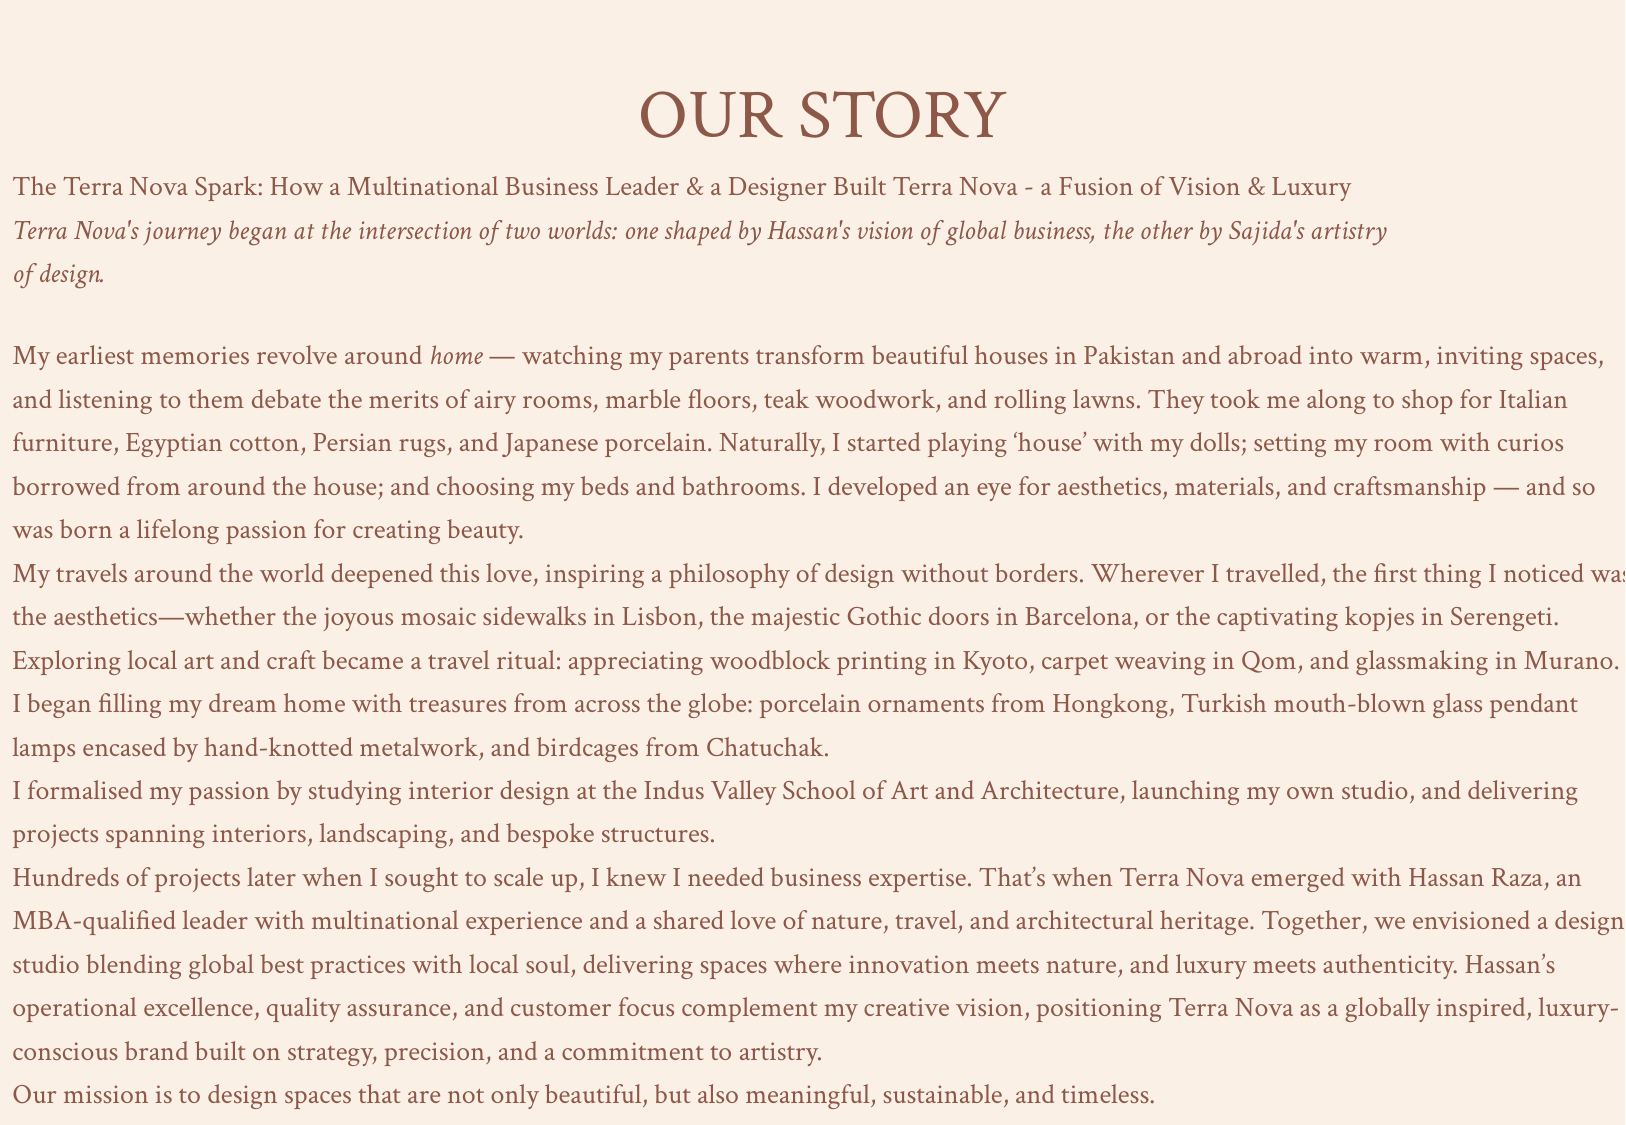

OUR STORY
The Terra Nova Spark: How a Multinational Business Leader & a Designer Built Terra Nova - a Fusion of Vision & Luxury
Terra Nova's journey began at the intersection of two worlds: one shaped by Hassan's vision of global business, the other by Sajida's artistry
of design.

My earliest memories revolve around home — watching my parents transform beautiful houses in Pakistan and abroad into warm, inviting spaces, and listening to them debate the merits of airy rooms, marble floors, teak woodwork, and rolling lawns. They took me along to shop for Italian furniture, Egyptian cotton, Persian rugs, and Japanese porcelain. Naturally, I started playing ‘house’ with my dolls; setting my room with curios borrowed from around the house; and choosing my beds and bathrooms. I developed an eye for aesthetics, materials, and craftsmanship — and so was born a lifelong passion for creating beauty.
My travels around the world deepened this love, inspiring a philosophy of design without borders. Wherever I travelled, the first thing I noticed was the aesthetics—whether the joyous mosaic sidewalks in Lisbon, the majestic Gothic doors in Barcelona, or the captivating kopjes in Serengeti. Exploring local art and craft became a travel ritual: appreciating woodblock printing in Kyoto, carpet weaving in Qom, and glassmaking in Murano. I began filling my dream home with treasures from across the globe: porcelain ornaments from Hongkong, Turkish mouth-blown glass pendant lamps encased by hand-knotted metalwork, and birdcages from Chatuchak.
I formalised my passion by studying interior design at the Indus Valley School of Art and Architecture, launching my own studio, and delivering projects spanning interiors, landscaping, and bespoke structures.
Hundreds of projects later when I sought to scale up, I knew I needed business expertise. That’s when Terra Nova emerged with Hassan Raza, an MBA-qualified leader with multinational experience and a shared love of nature, travel, and architectural heritage. Together, we envisioned a design studio blending global best practices with local soul, delivering spaces where innovation meets nature, and luxury meets authenticity. Hassan’s operational excellence, quality assurance, and customer focus complement my creative vision, positioning Terra Nova as a globally inspired, luxury-conscious brand built on strategy, precision, and a commitment to artistry.
Our mission is to design spaces that are not only beautiful, but also meaningful, sustainable, and timeless.